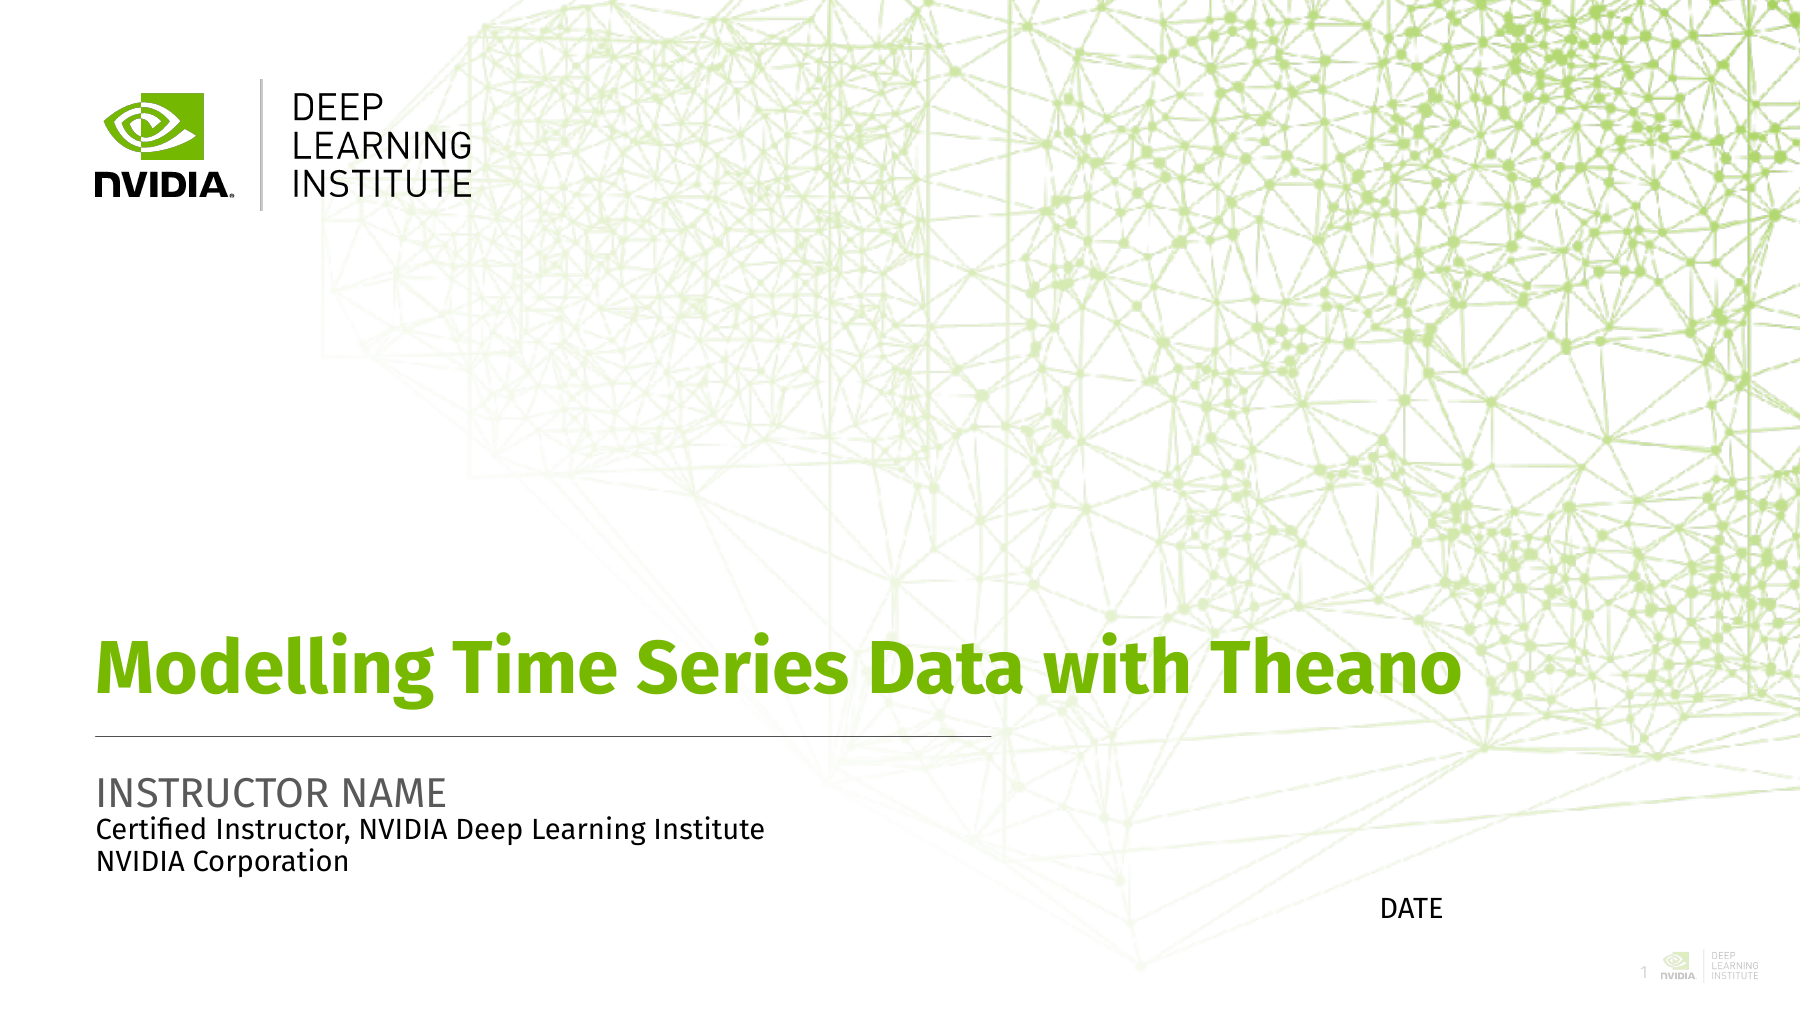

# Modelling Time Series Data with Theano
INSTRUCTOR NAME
Certified Instructor, NVIDIA Deep Learning Institute
NVIDIA Corporation
DATE